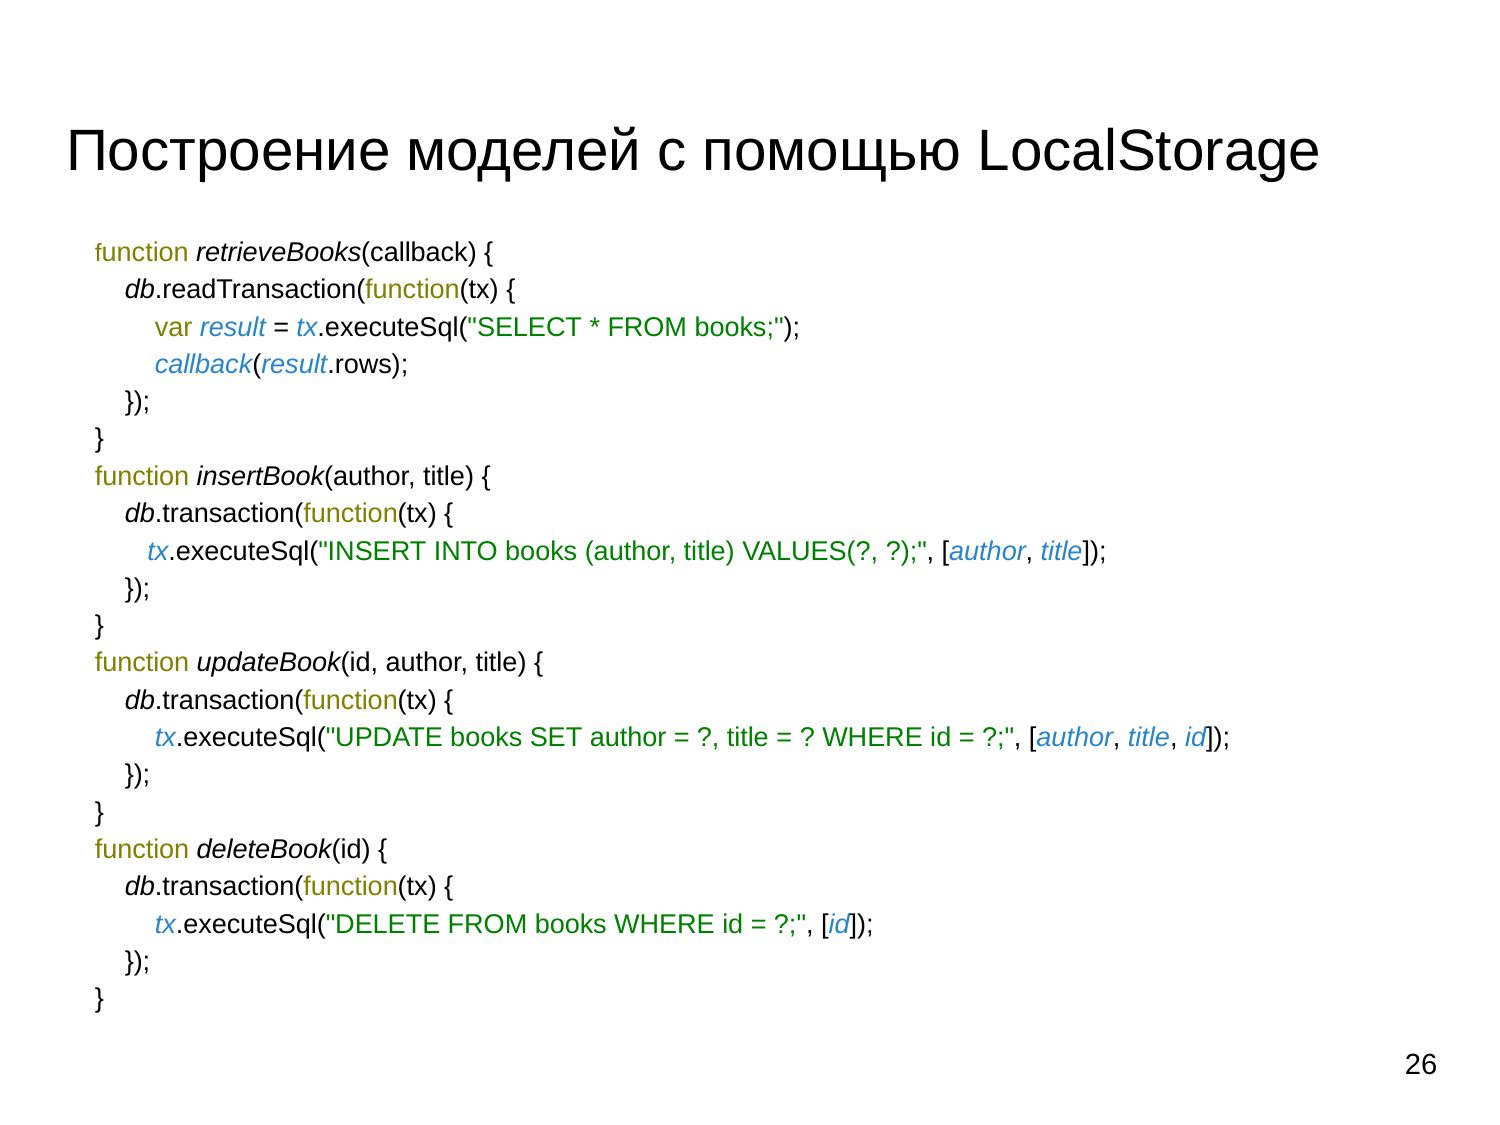

# Построение моделей с помощью LocalStorage
function retrieveBooks(callback) {
    db.readTransaction(function(tx) {
        var result = tx.executeSql("SELECT * FROM books;");
        callback(result.rows);
    });
}
function insertBook(author, title) {
    db.transaction(function(tx) {
       tx.executeSql("INSERT INTO books (author, title) VALUES(?, ?);", [author, title]);
    });
}
function updateBook(id, author, title) {
    db.transaction(function(tx) {
        tx.executeSql("UPDATE books SET author = ?, title = ? WHERE id = ?;", [author, title, id]);
    });
}
function deleteBook(id) {
    db.transaction(function(tx) {
        tx.executeSql("DELETE FROM books WHERE id = ?;", [id]);
    });
}
26